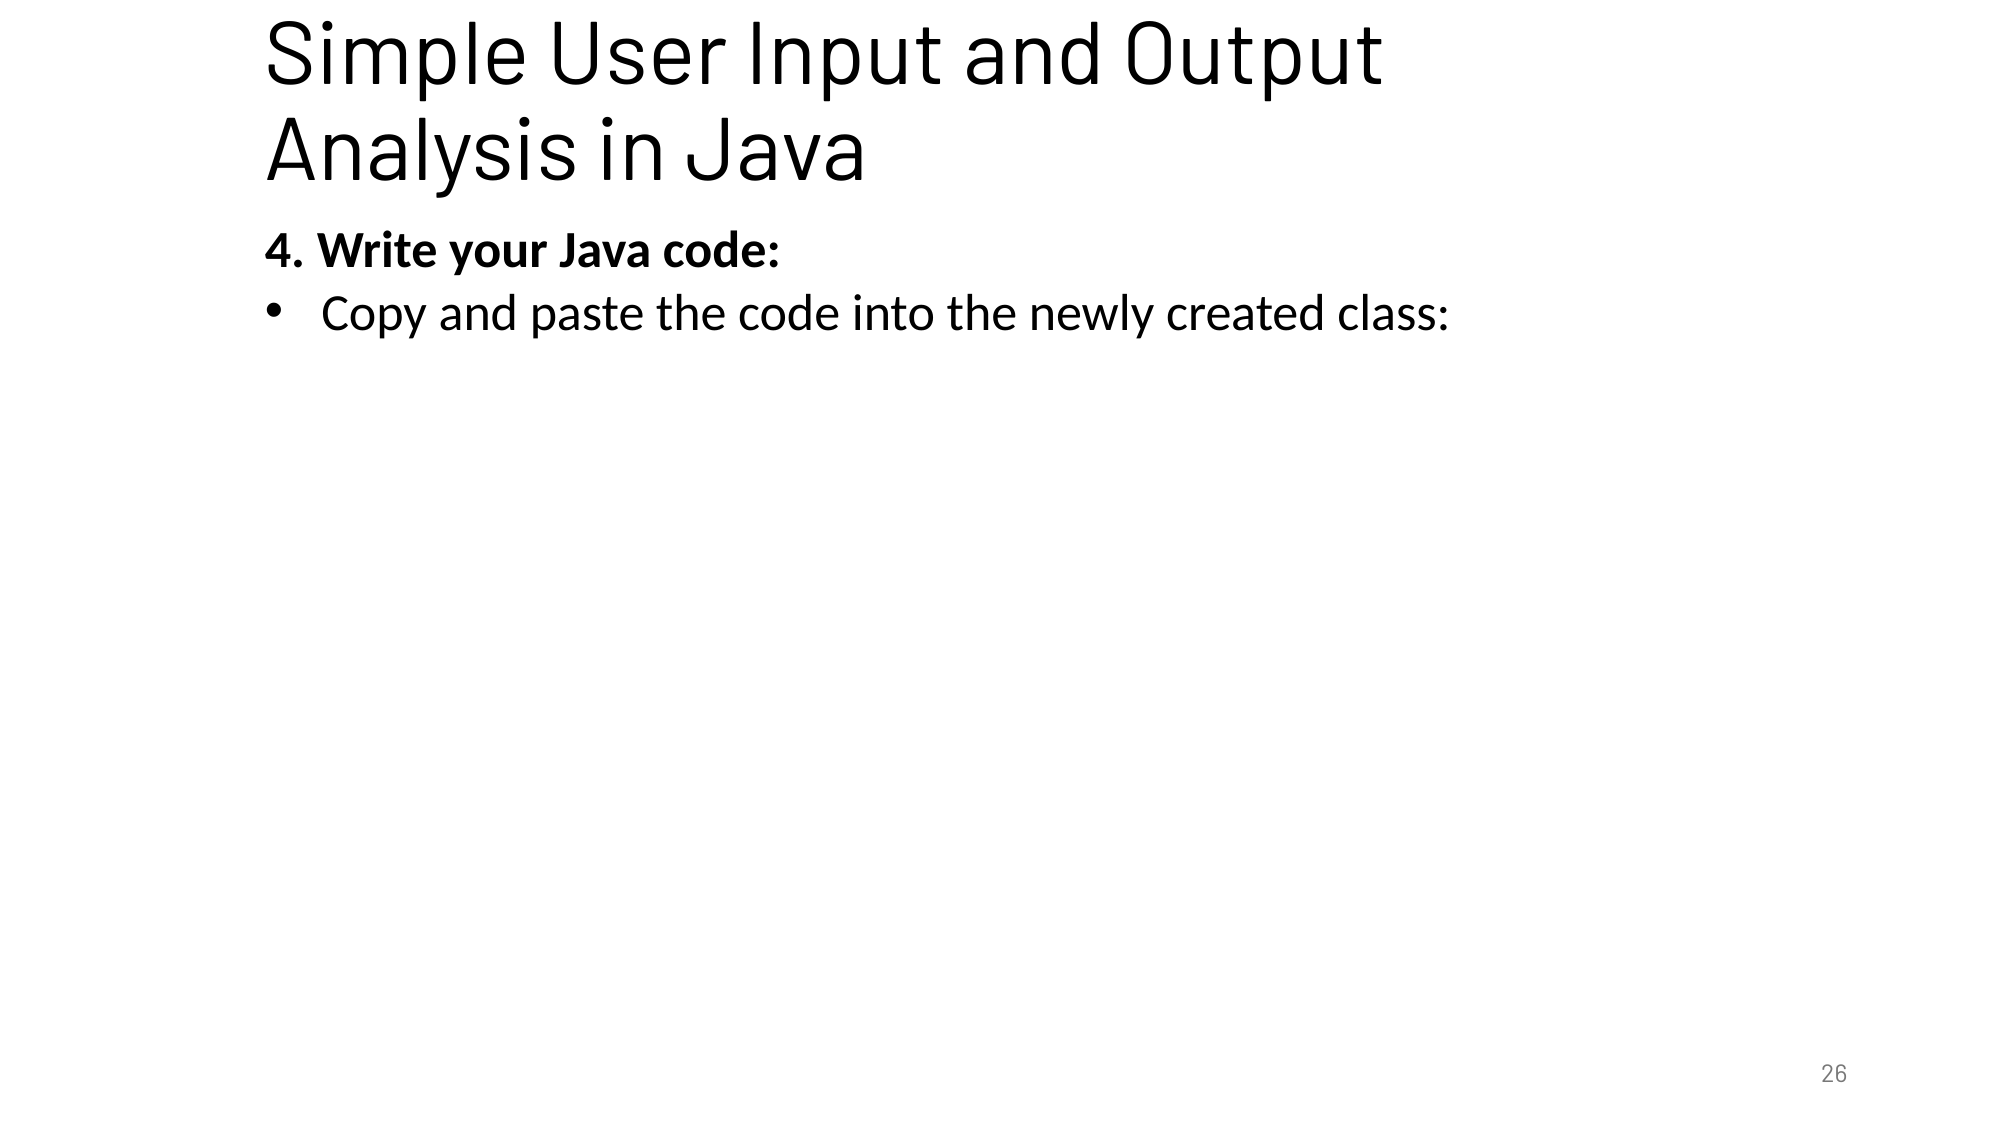

# Simple User Input and Output Analysis in Java
4. Write your Java code:
Copy and paste the code into the newly created class:
26